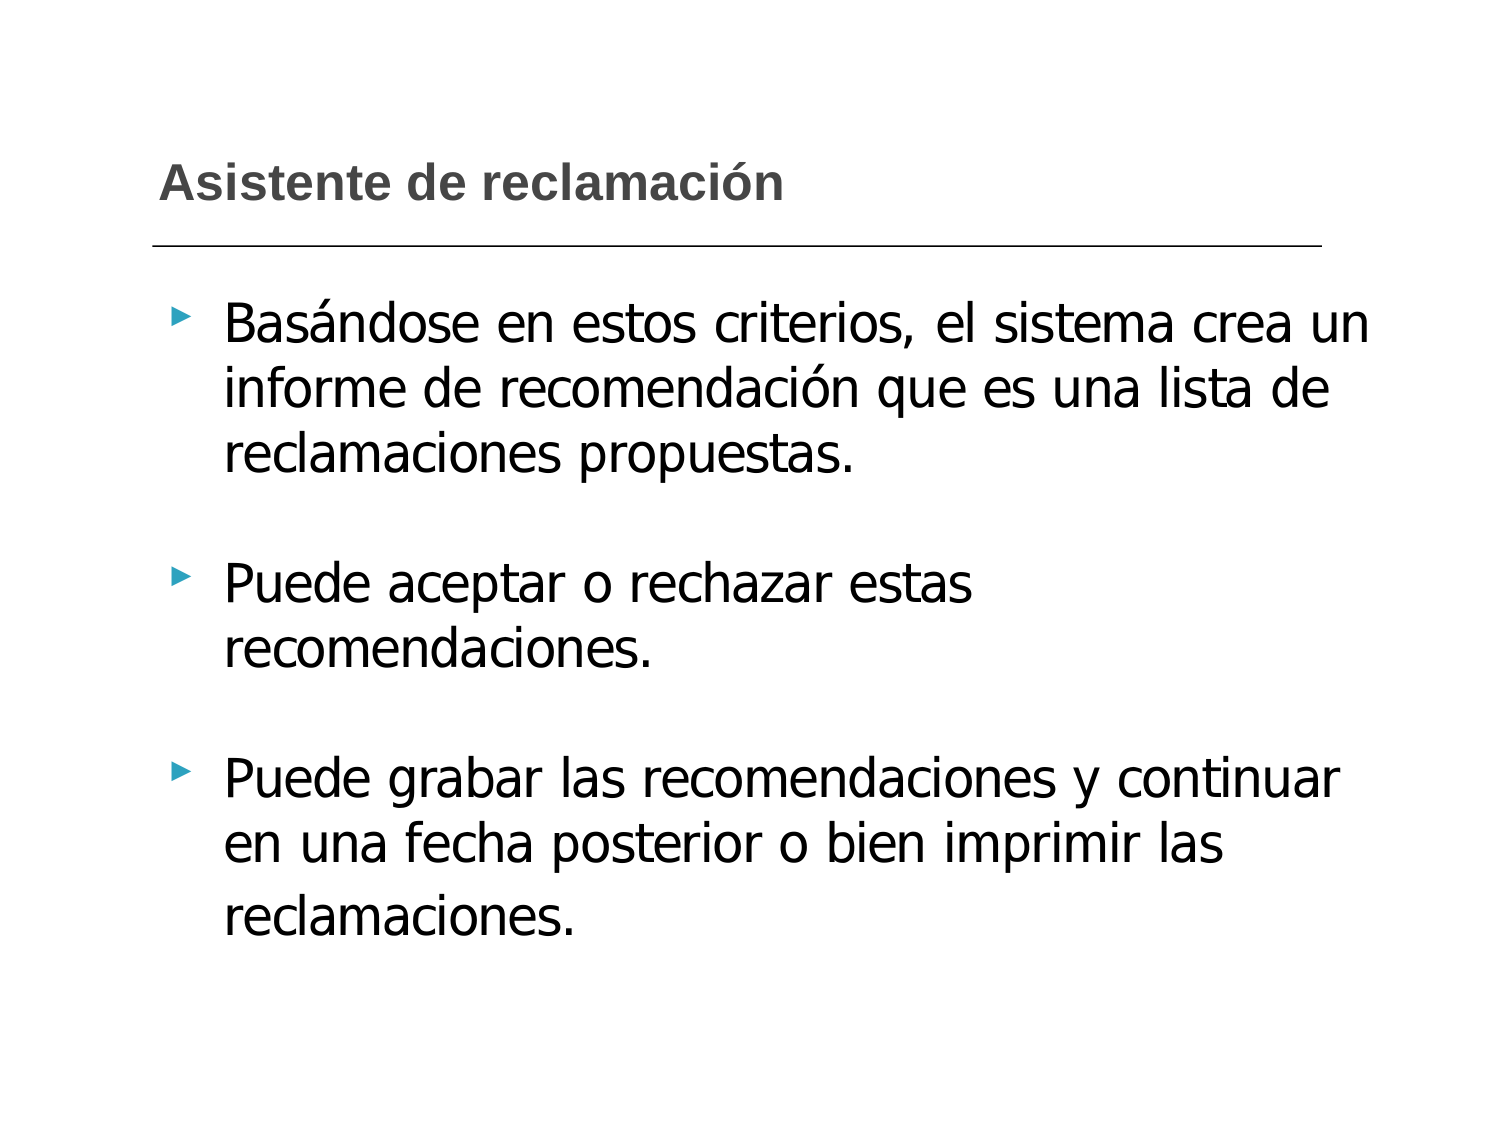

# Asistente de reclamación

Basándose en estos criterios, el sistema crea un informe de recomendación que es una lista de reclamaciones propuestas.

Puede aceptar o rechazar estas recomendaciones.

Puede grabar las recomendaciones y continuar en una fecha posterior o bien imprimir las reclamaciones.